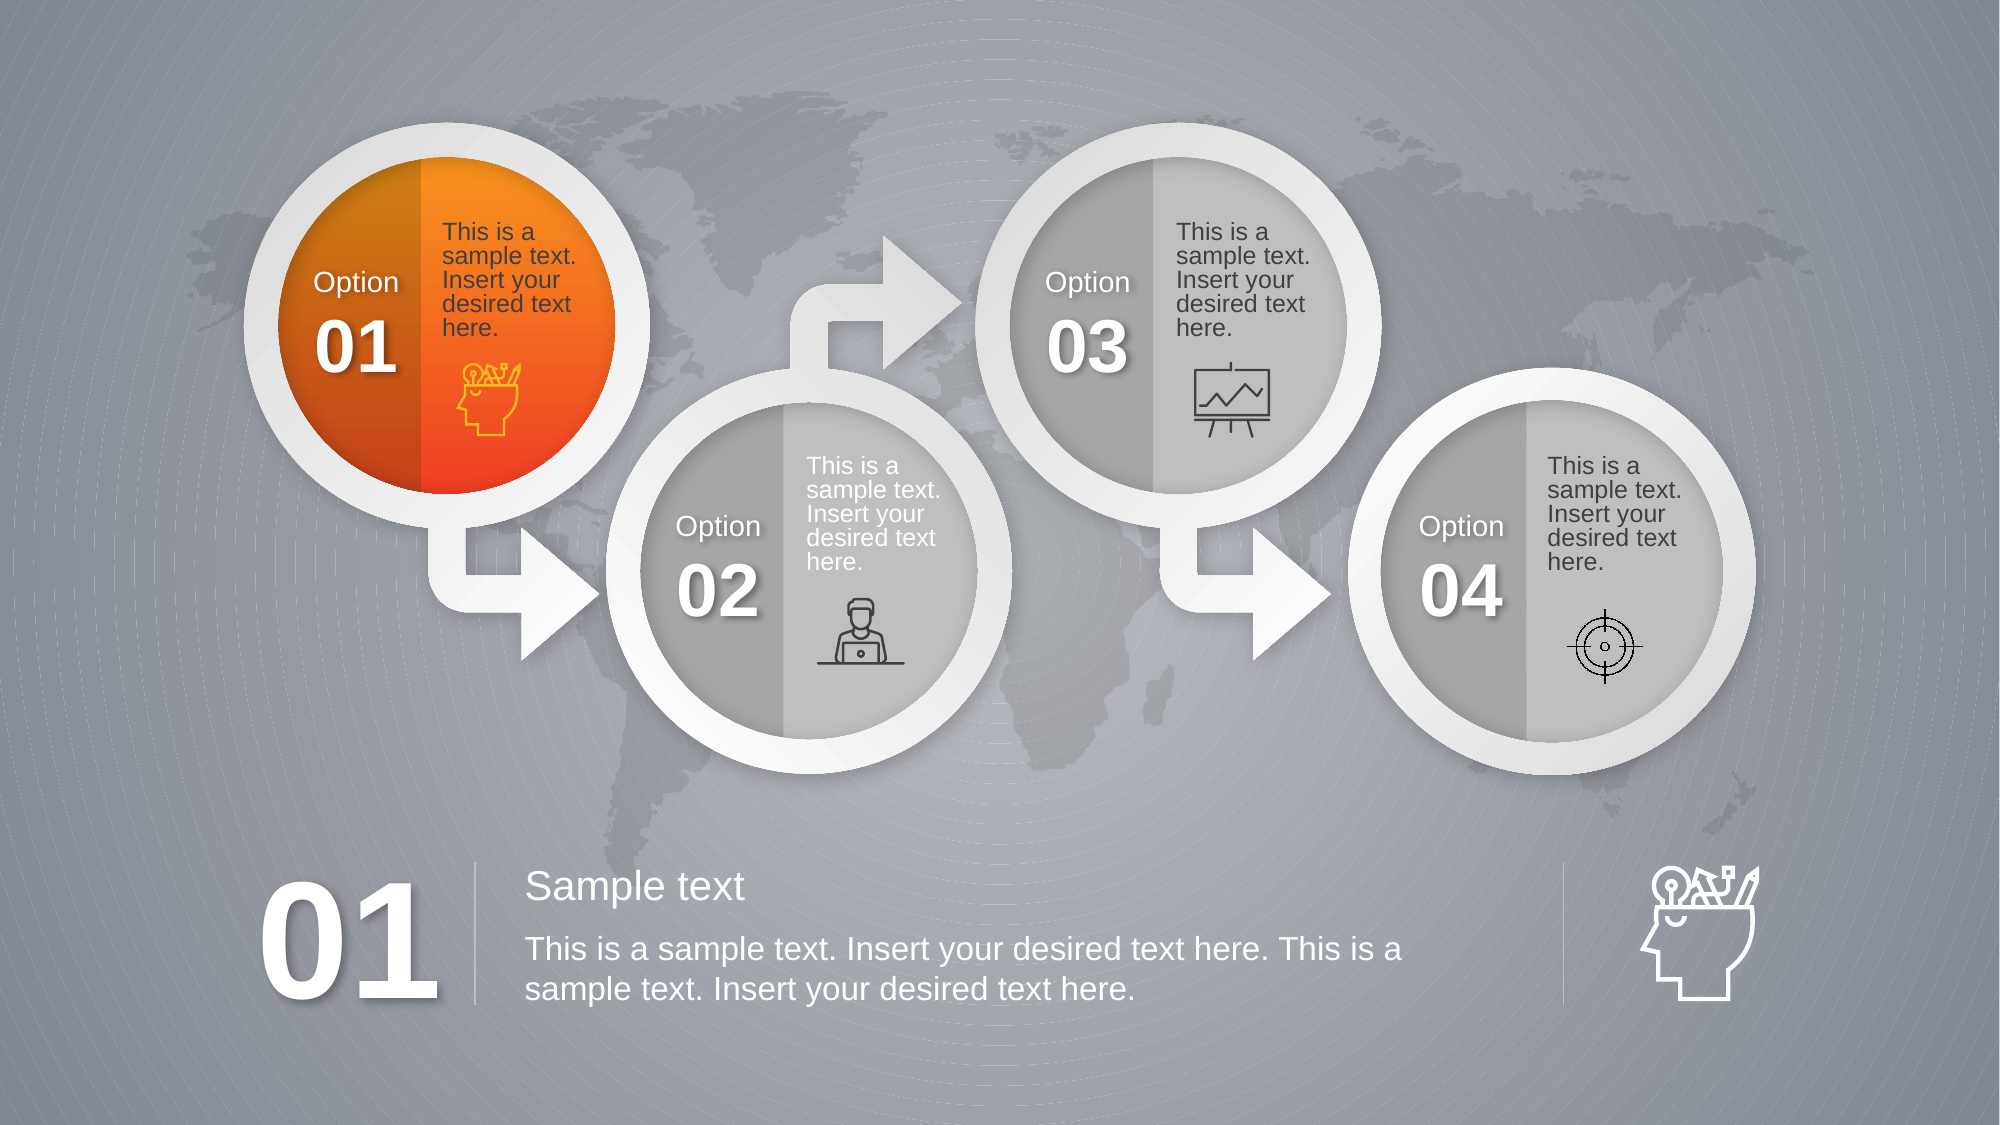

This is a sample text.
Insert your desired text here.
This is a sample text.
Insert your desired text here.

Option
Option
01
03

This is a sample text.
Insert your desired text here.
This is a sample text.
Insert your desired text here.
Option
Option
02
04

01
Sample text
This is a sample text. Insert your desired text here. This is a sample text. Insert your desired text here.